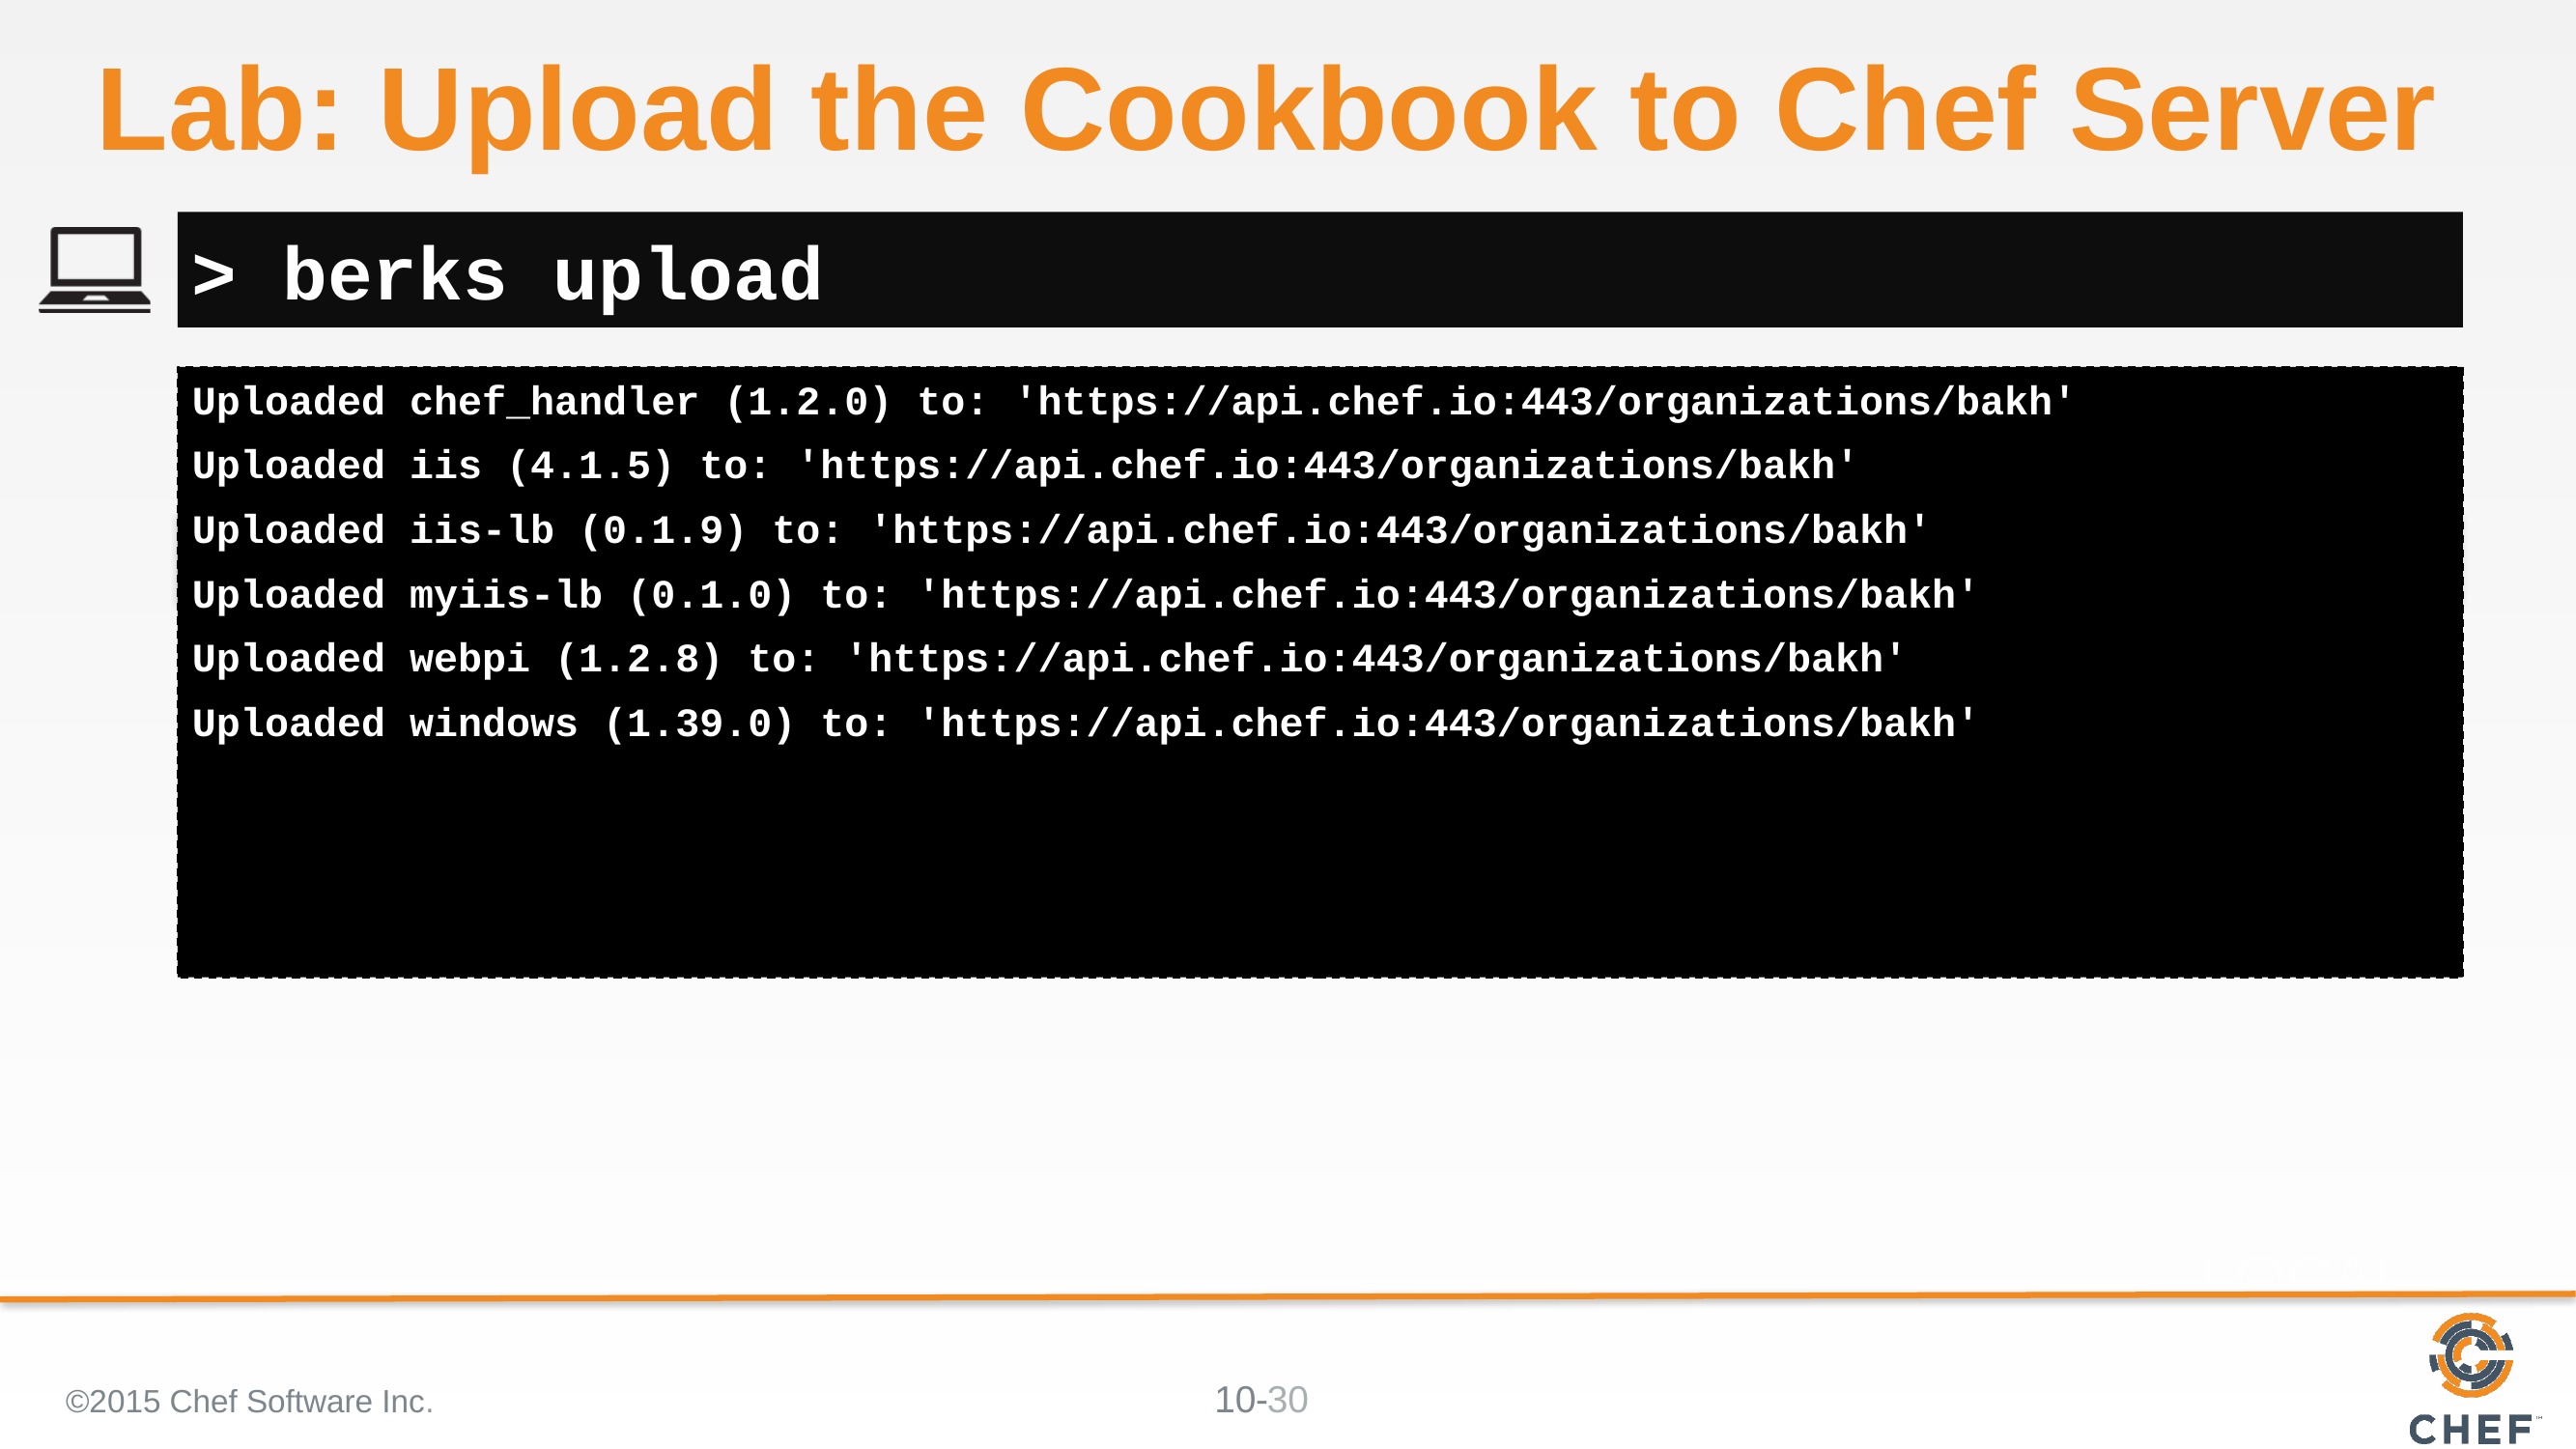

# Lab: Upload the Cookbook to Chef Server
> berks upload
Uploaded chef_handler (1.2.0) to: 'https://api.chef.io:443/organizations/bakh'
Uploaded iis (4.1.5) to: 'https://api.chef.io:443/organizations/bakh'
Uploaded iis-lb (0.1.9) to: 'https://api.chef.io:443/organizations/bakh'
Uploaded myiis-lb (0.1.0) to: 'https://api.chef.io:443/organizations/bakh'
Uploaded webpi (1.2.8) to: 'https://api.chef.io:443/organizations/bakh'
Uploaded windows (1.39.0) to: 'https://api.chef.io:443/organizations/bakh'
©2015 Chef Software Inc.
30